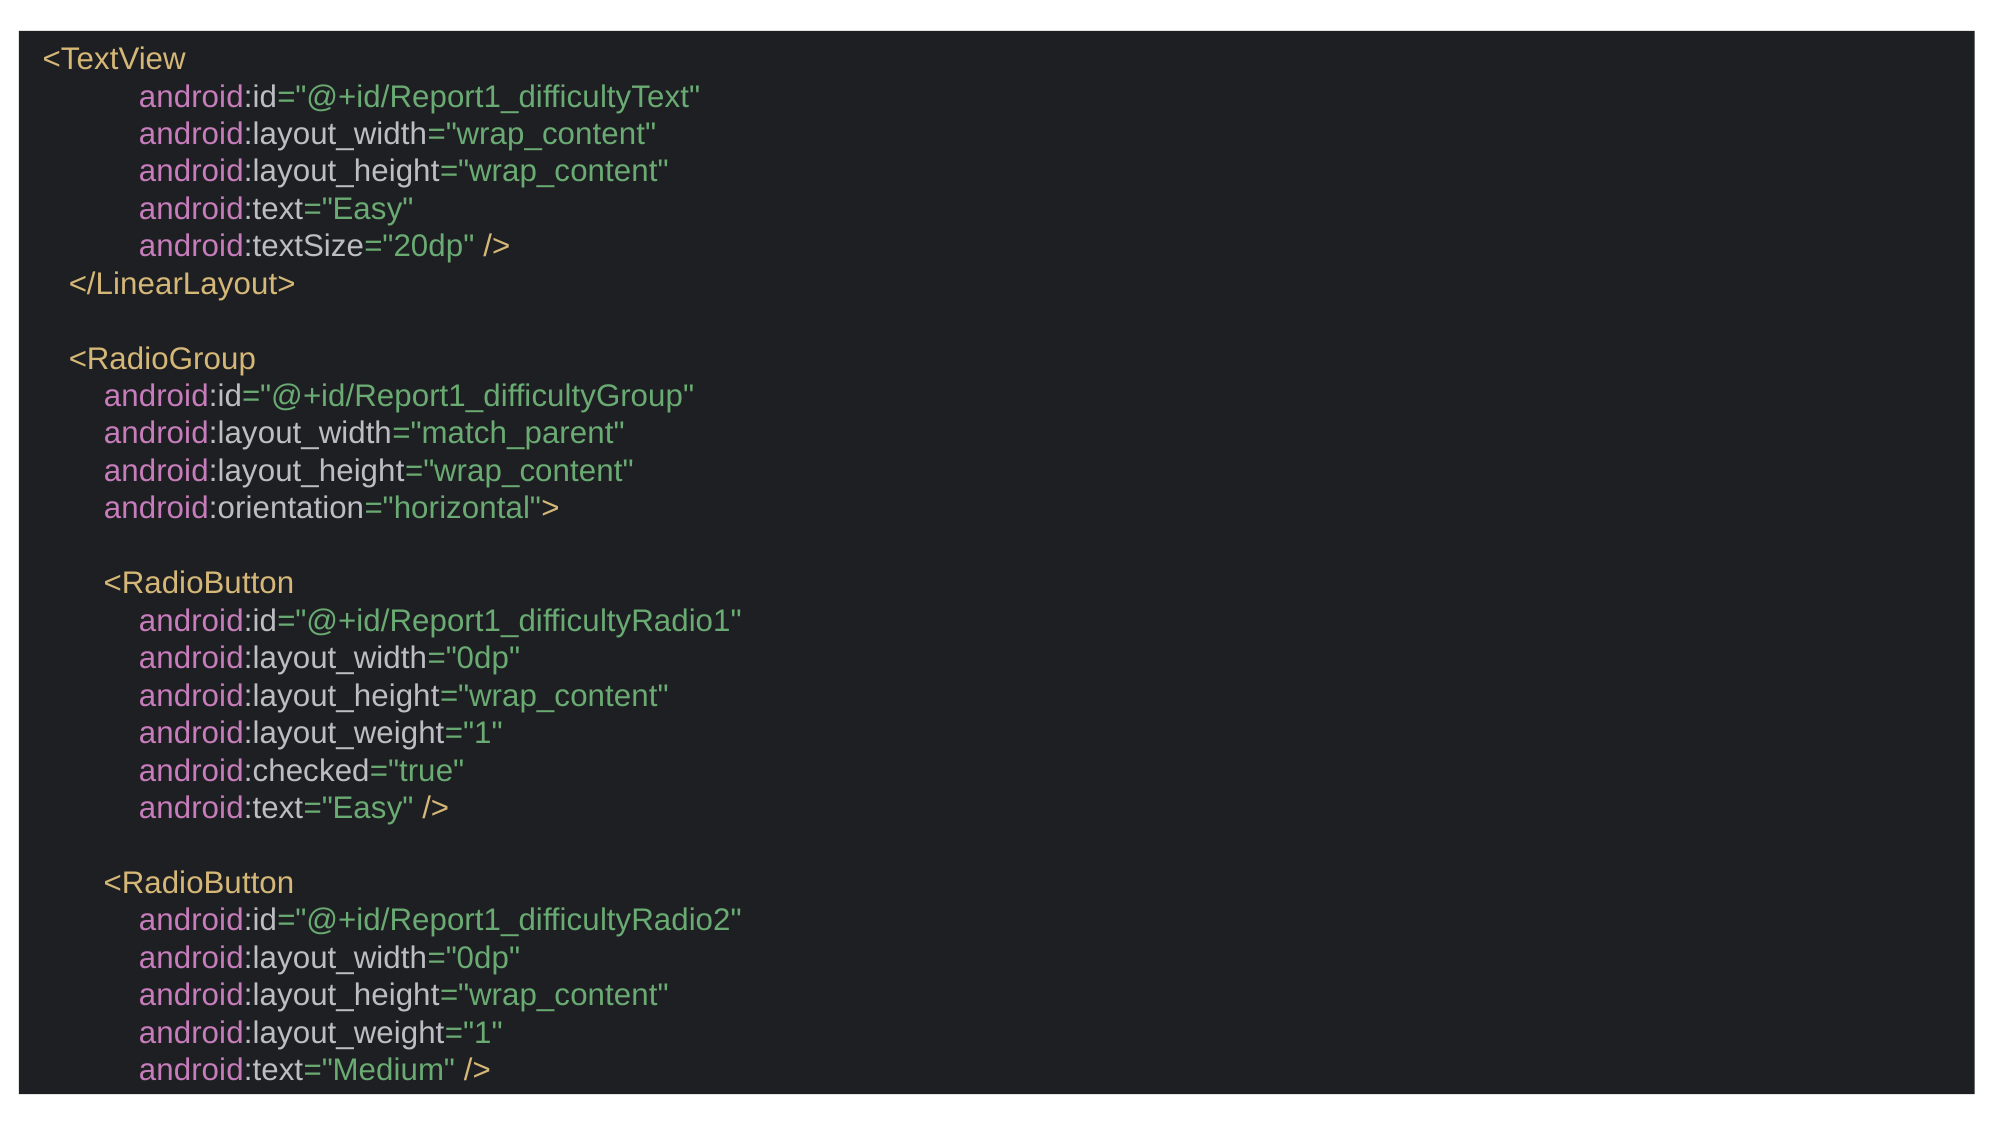

<TextView
            android:id="@+id/Report1_difficultyText"
            android:layout_width="wrap_content"
            android:layout_height="wrap_content"
            android:text="Easy"
            android:textSize="20dp" />
    </LinearLayout>
    <RadioGroup
        android:id="@+id/Report1_difficultyGroup"
        android:layout_width="match_parent"
        android:layout_height="wrap_content"
        android:orientation="horizontal">
        <RadioButton
            android:id="@+id/Report1_difficultyRadio1"
            android:layout_width="0dp"
            android:layout_height="wrap_content"
            android:layout_weight="1"
            android:checked="true"
            android:text="Easy" />
        <RadioButton
            android:id="@+id/Report1_difficultyRadio2"
            android:layout_width="0dp"
            android:layout_height="wrap_content"
            android:layout_weight="1"
            android:text="Medium" />